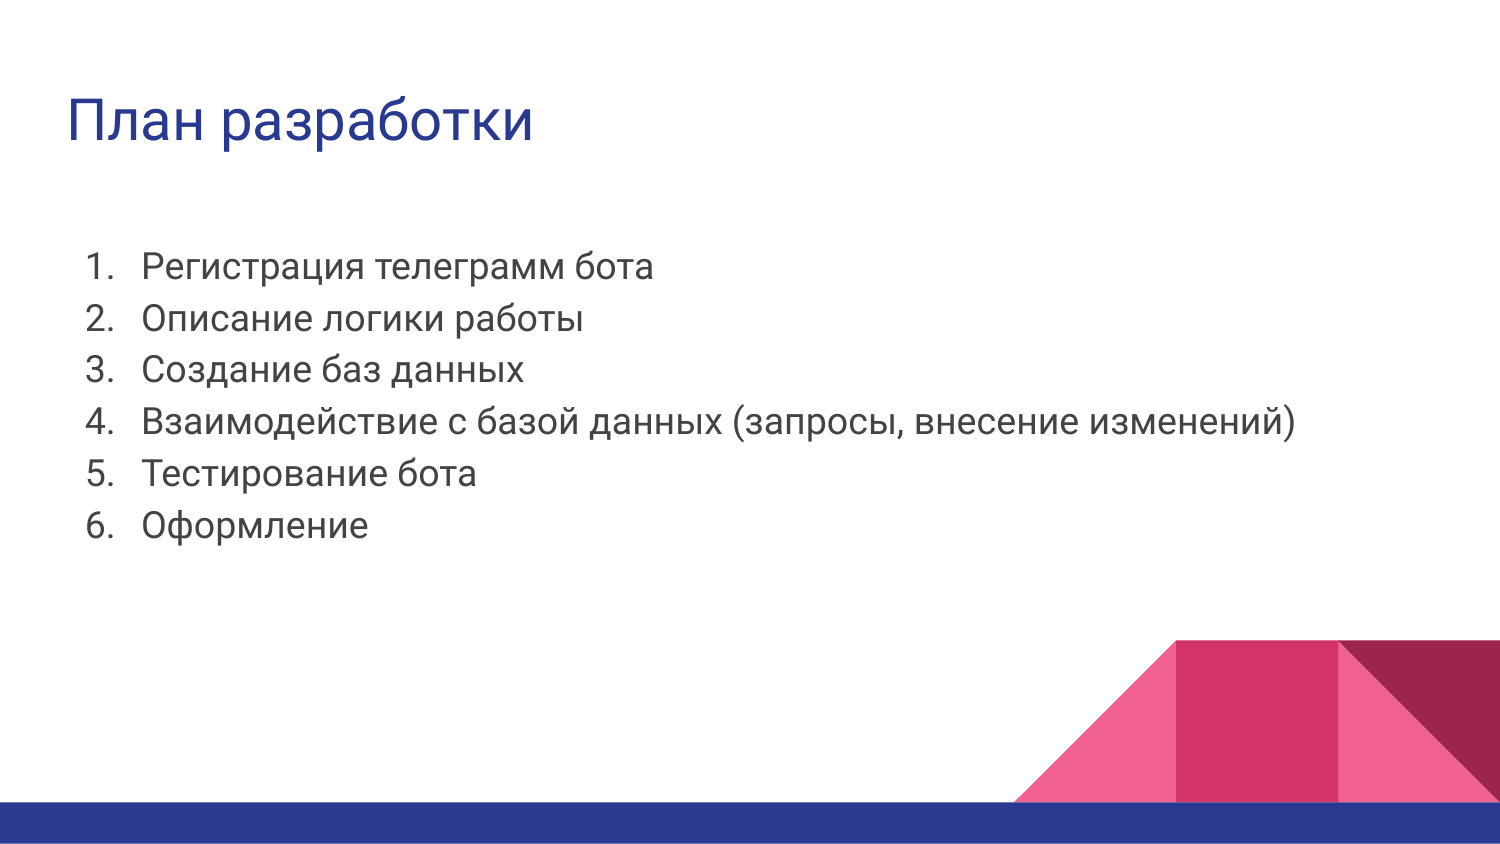

# План разработки
Регистрация телеграмм бота
Описание логики работы
Создание баз данных
Взаимодействие с базой данных (запросы, внесение изменений)
Тестирование бота
Оформление